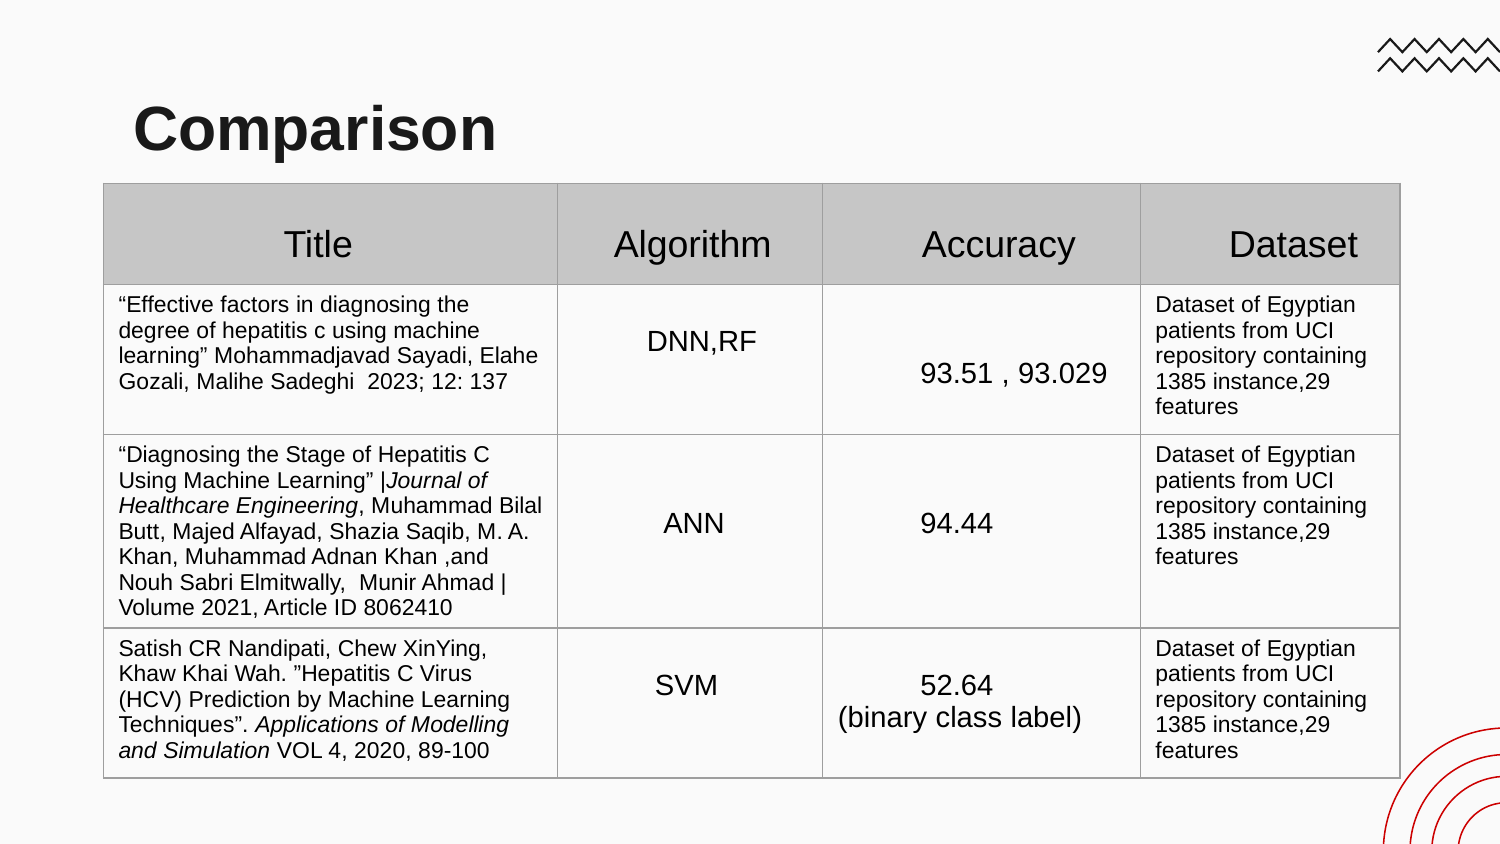

# Comparison
| Title | Algorithm | Accuracy | Dataset |
| --- | --- | --- | --- |
| “Effective factors in diagnosing the degree of hepatitis c using machine learning” Mohammadjavad Sayadi, Elahe Gozali, Malihe Sadeghi 2023; 12: 137 | DNN,RF | 93.51 , 93.029 | Dataset of Egyptian patients from UCI repository containing 1385 instance,29 features |
| “Diagnosing the Stage of Hepatitis C Using Machine Learning” |Journal of Healthcare Engineering, Muhammad Bilal Butt, Majed Alfayad, Shazia Saqib, M. A. Khan, Muhammad Adnan Khan ,and Nouh Sabri Elmitwally, Munir Ahmad | Volume 2021, Article ID 8062410 | ANN | 94.44 | Dataset of Egyptian patients from UCI repository containing 1385 instance,29 features |
| Satish CR Nandipati, Chew XinYing, Khaw Khai Wah. ”Hepatitis C Virus (HCV) Prediction by Machine Learning Techniques”. Applications of Modelling and Simulation VOL 4, 2020, 89-100 | SVM | 52.64 (binary class label) | Dataset of Egyptian patients from UCI repository containing 1385 instance,29 features |